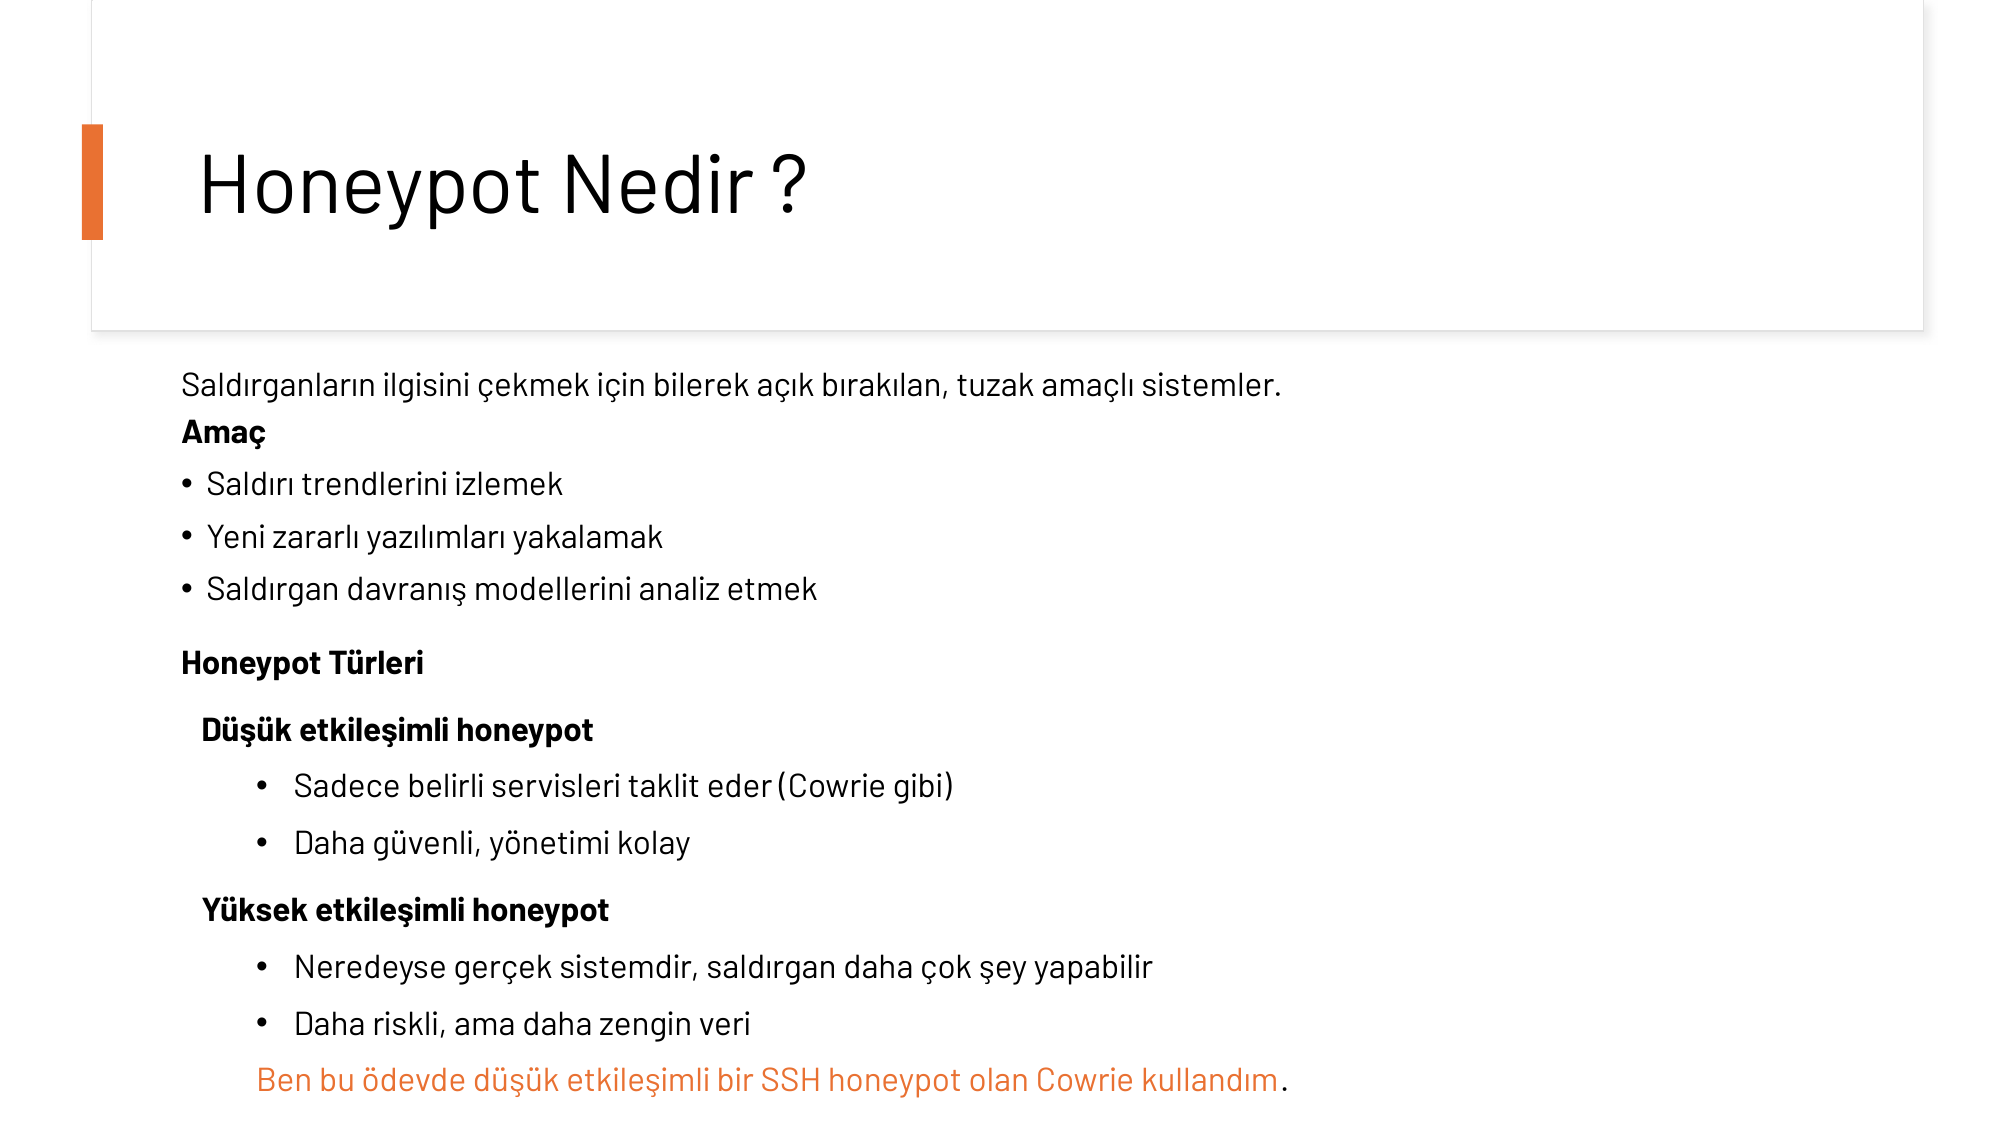

# Honeypot Nedir ?

Saldırganların ilgisini çekmek için bilerek açık bırakılan, tuzak amaçlı sistemler.
Amaç
  Saldırı trendlerini izlemek
  Yeni zararlı yazılımları yakalamak
  Saldırgan davranış modellerini analiz etmek
Honeypot Türleri
   Düşük etkileşimli honeypot
Sadece belirli servisleri taklit eder (Cowrie gibi)
Daha güvenli, yönetimi kolay
   Yüksek etkileşimli honeypot
Neredeyse gerçek sistemdir, saldırgan daha çok şey yapabilir
Daha riskli, ama daha zengin veri
Ben bu ödevde düşük etkileşimli bir SSH honeypot olan Cowrie kullandım.